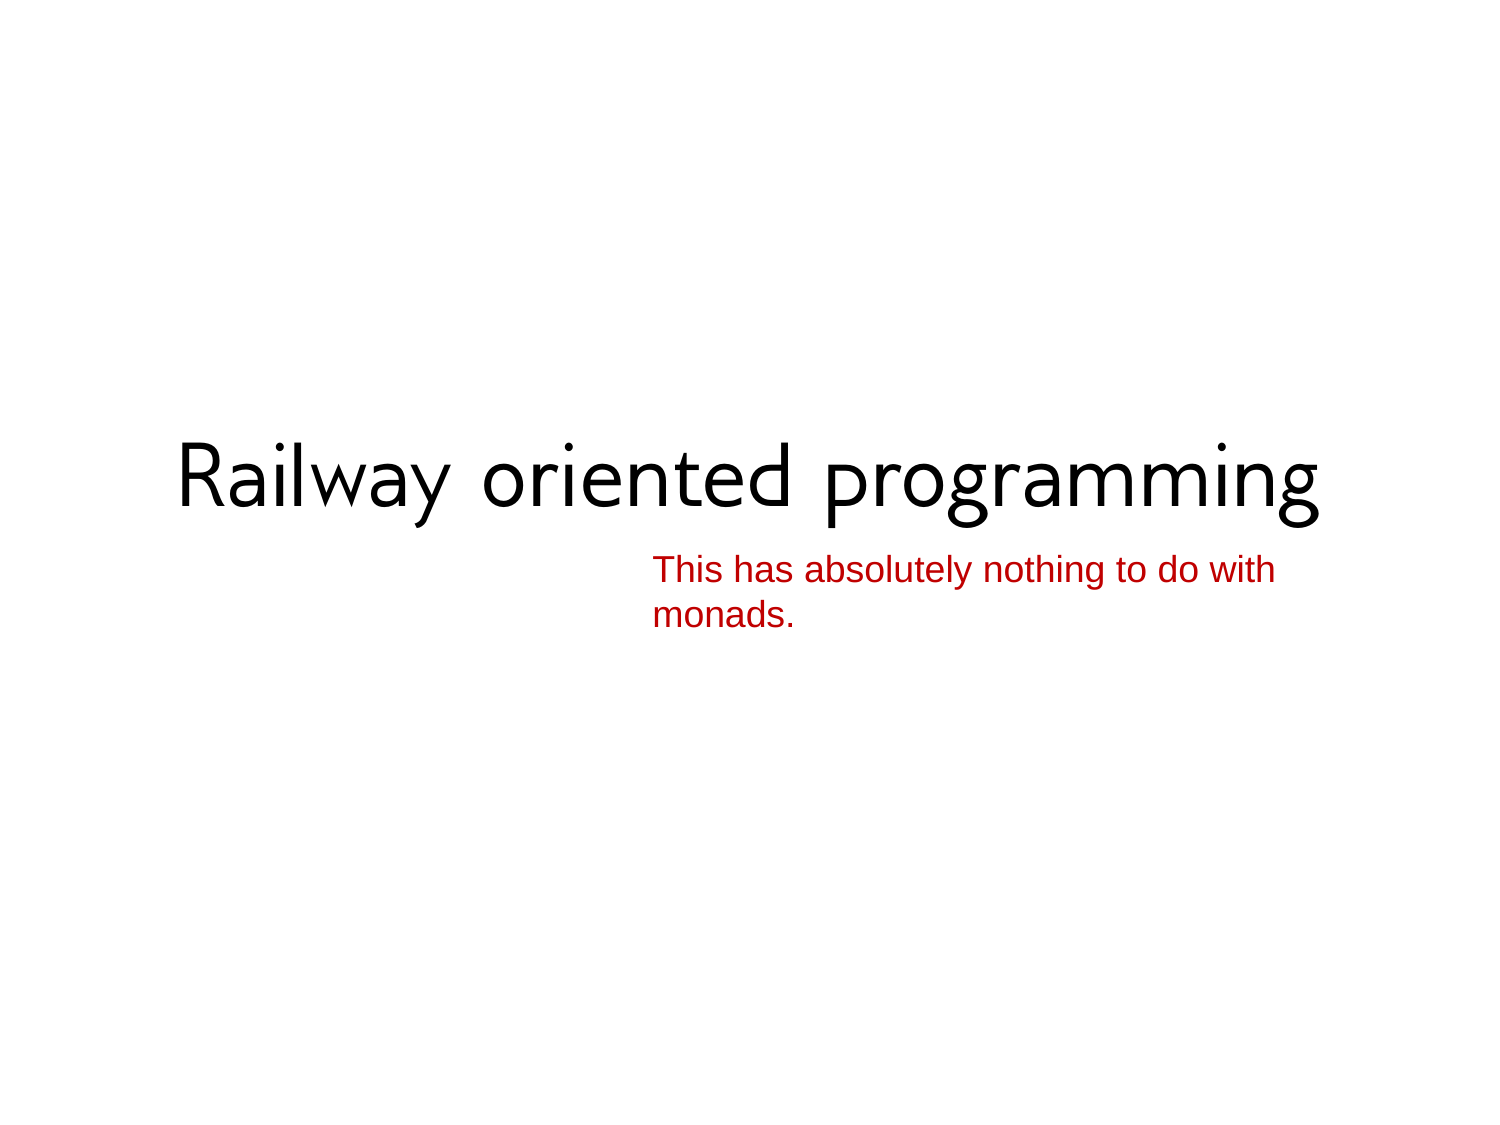

# Railway oriented programming
This has absolutely nothing to do with monads.